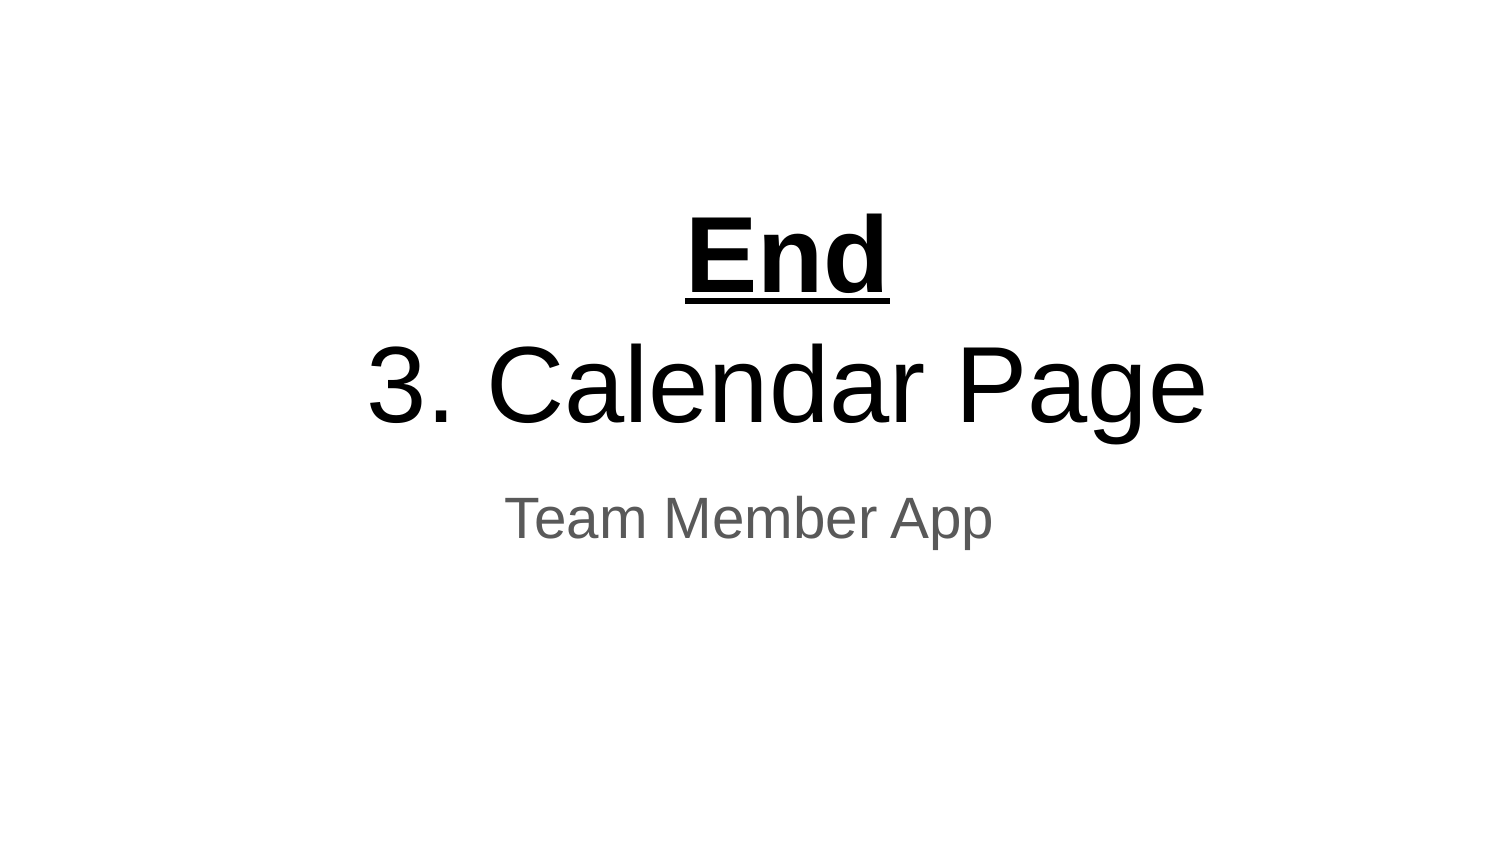

# End
3. Calendar Page
Team Member App